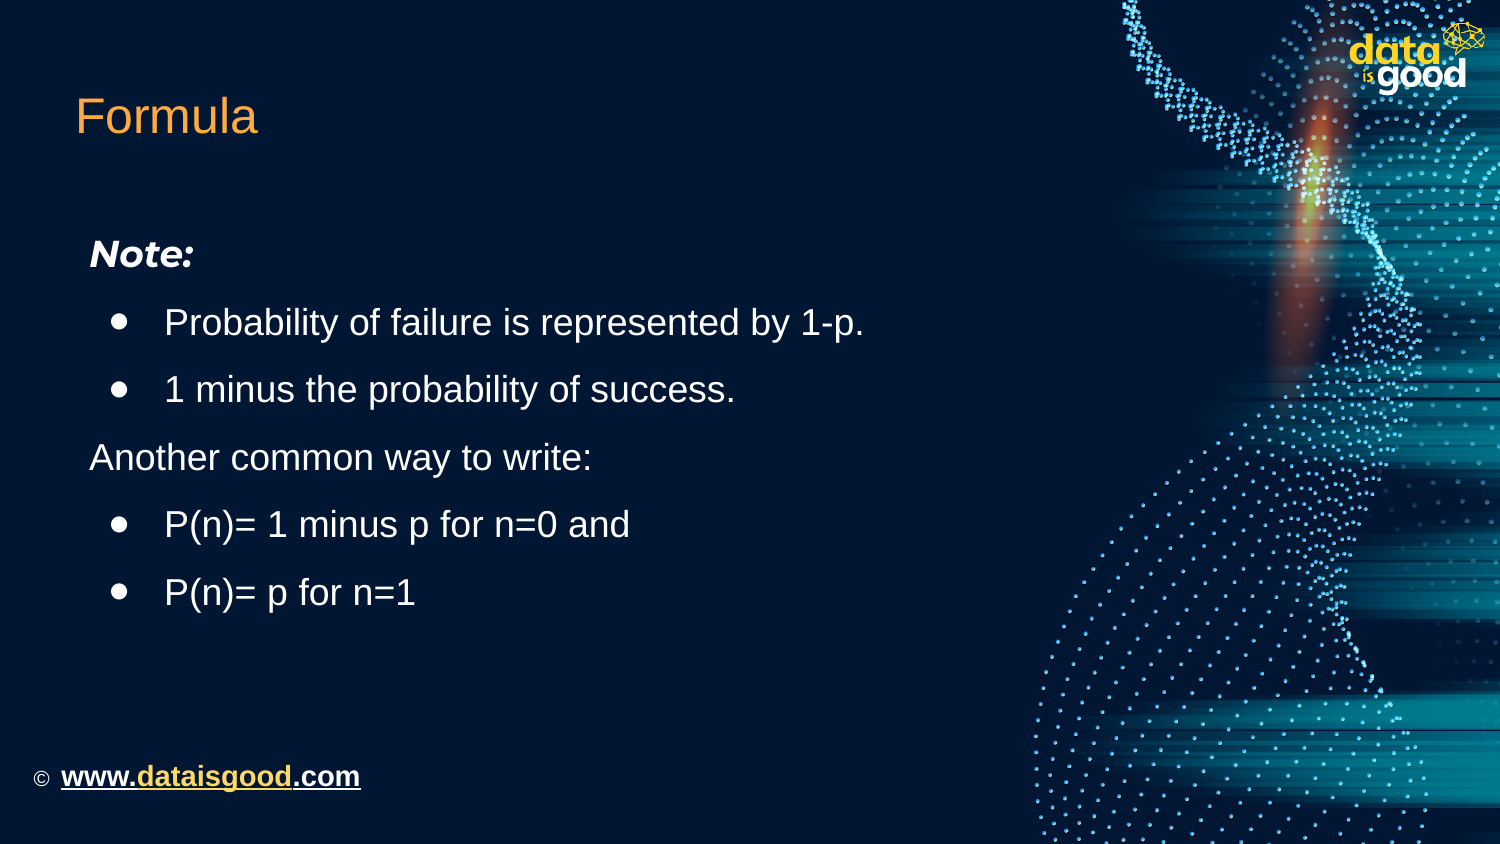

# Formula
Note:
Probability of failure is represented by 1-p.
1 minus the probability of success.
Another common way to write:
P(n)= 1 minus p for n=0 and
P(n)= p for n=1